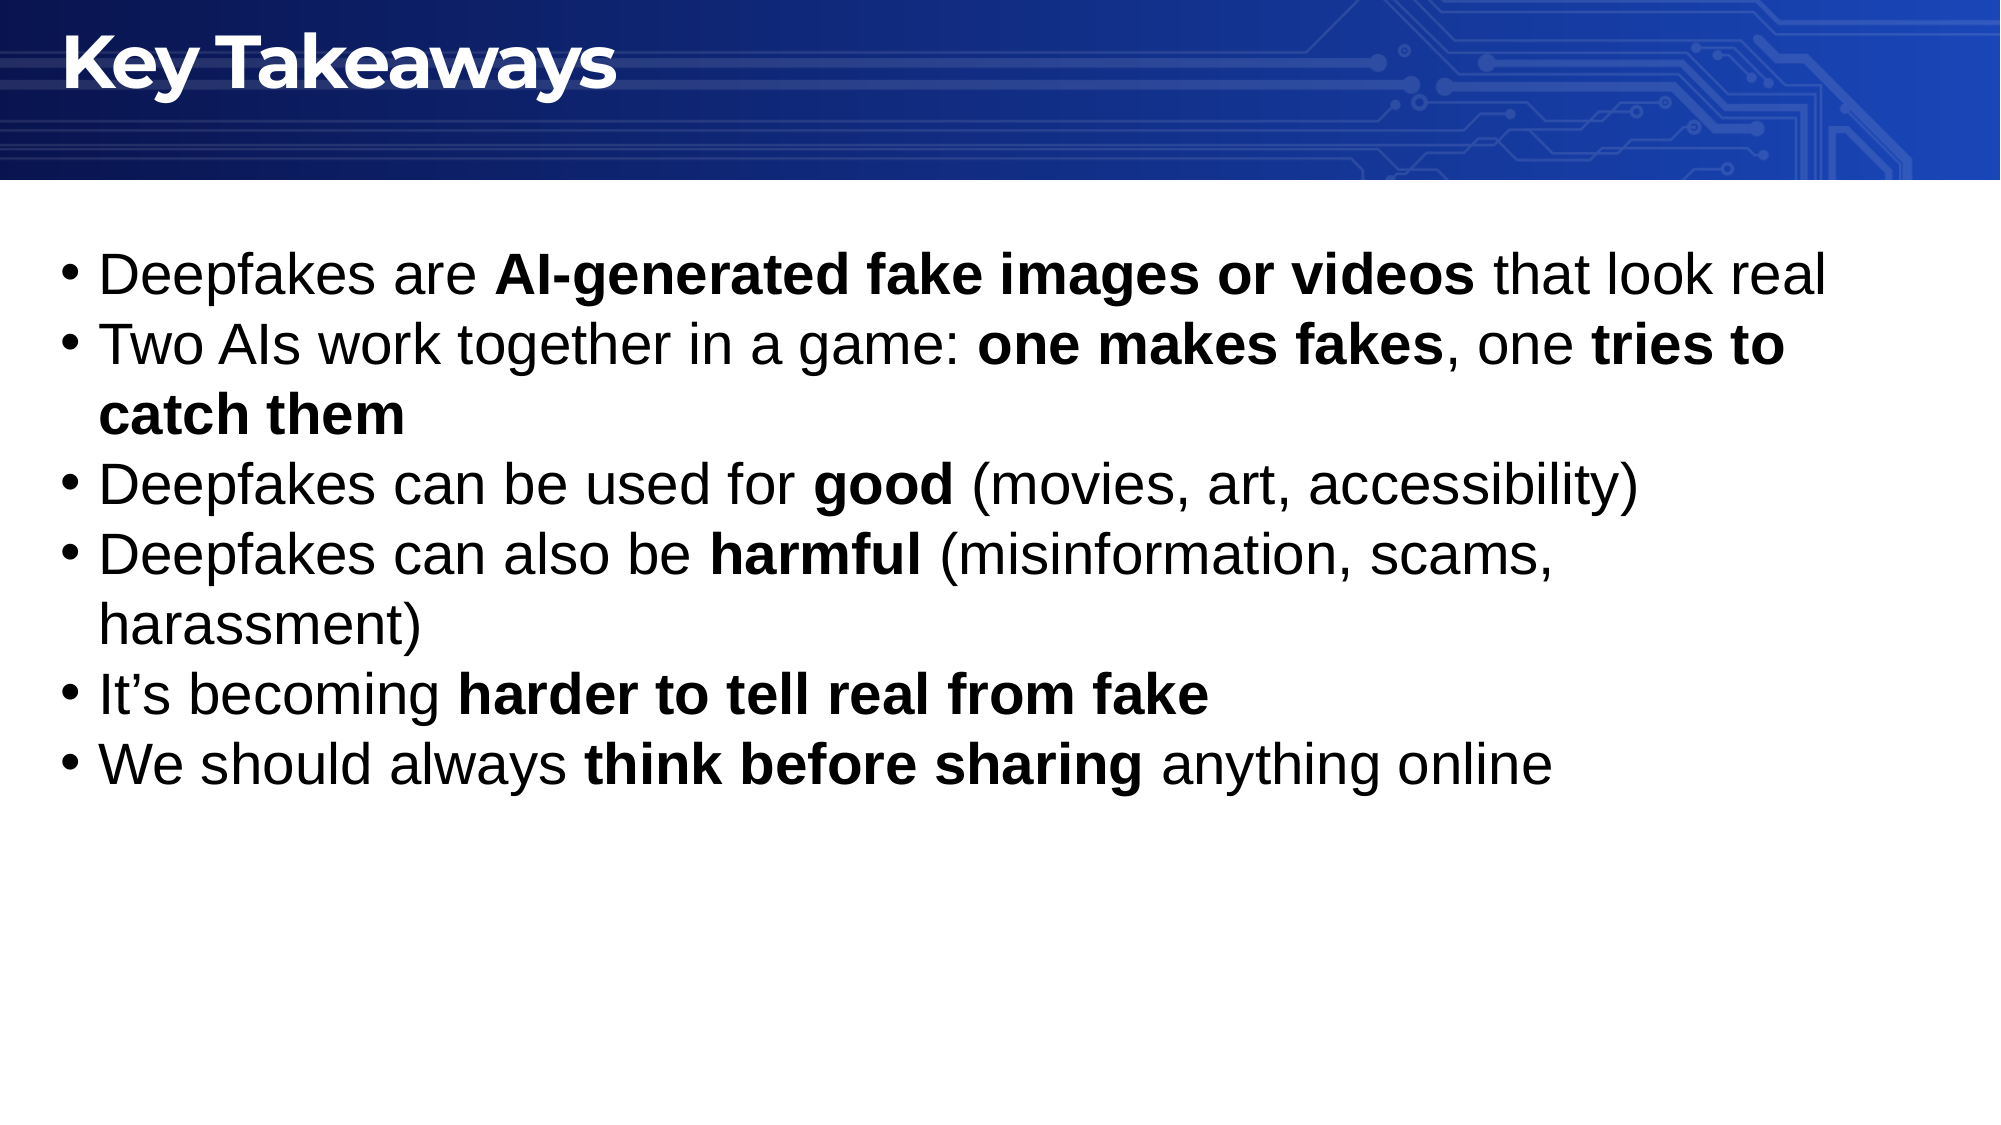

Key Takeaways
Deepfakes are AI-generated fake images or videos that look real
Two AIs work together in a game: one makes fakes, one tries to catch them
Deepfakes can be used for good (movies, art, accessibility)
Deepfakes can also be harmful (misinformation, scams, harassment)
It’s becoming harder to tell real from fake
We should always think before sharing anything online